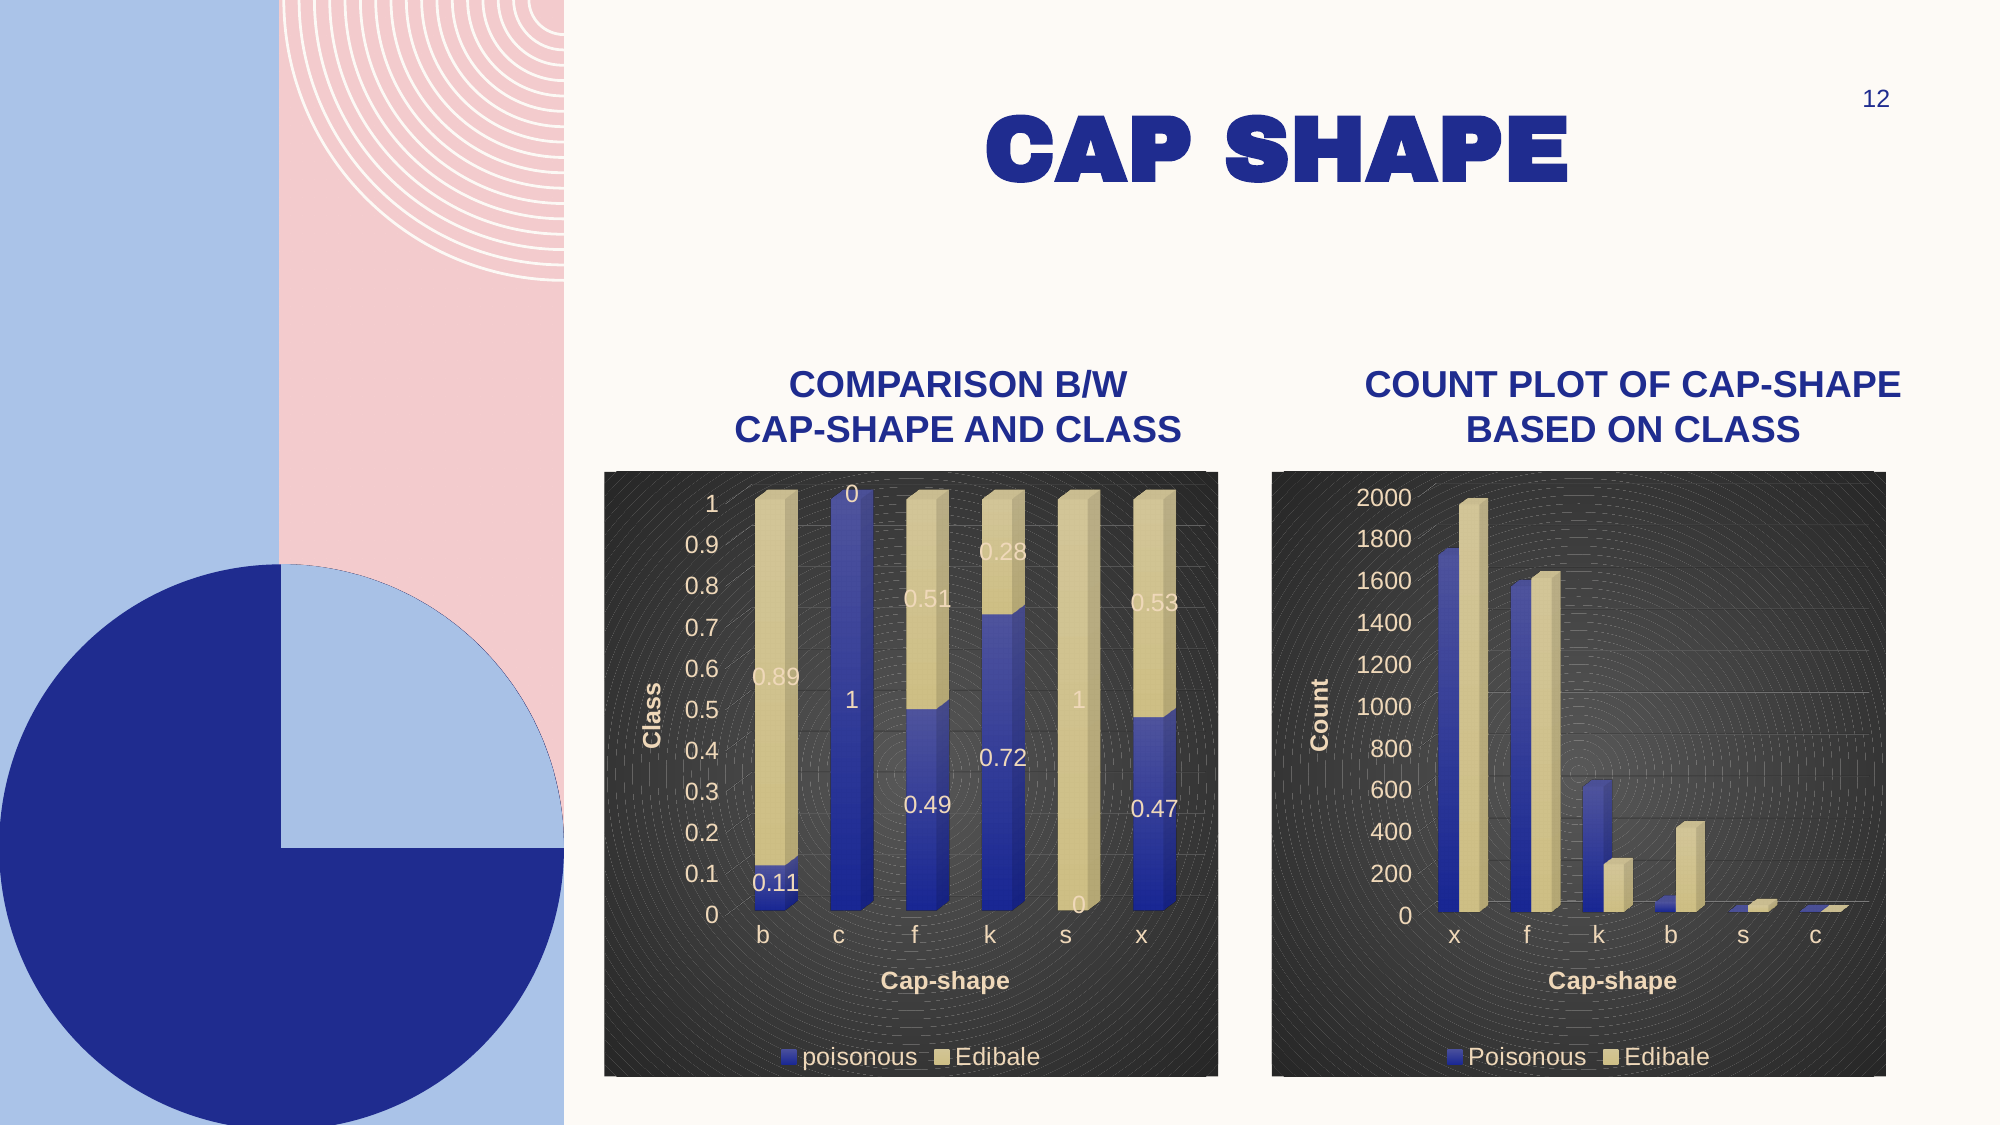

12
# Cap shape
Comparison b/w
cap-shape and class
Count plot of cap-shape based on class

[unsupported chart]

[unsupported chart]